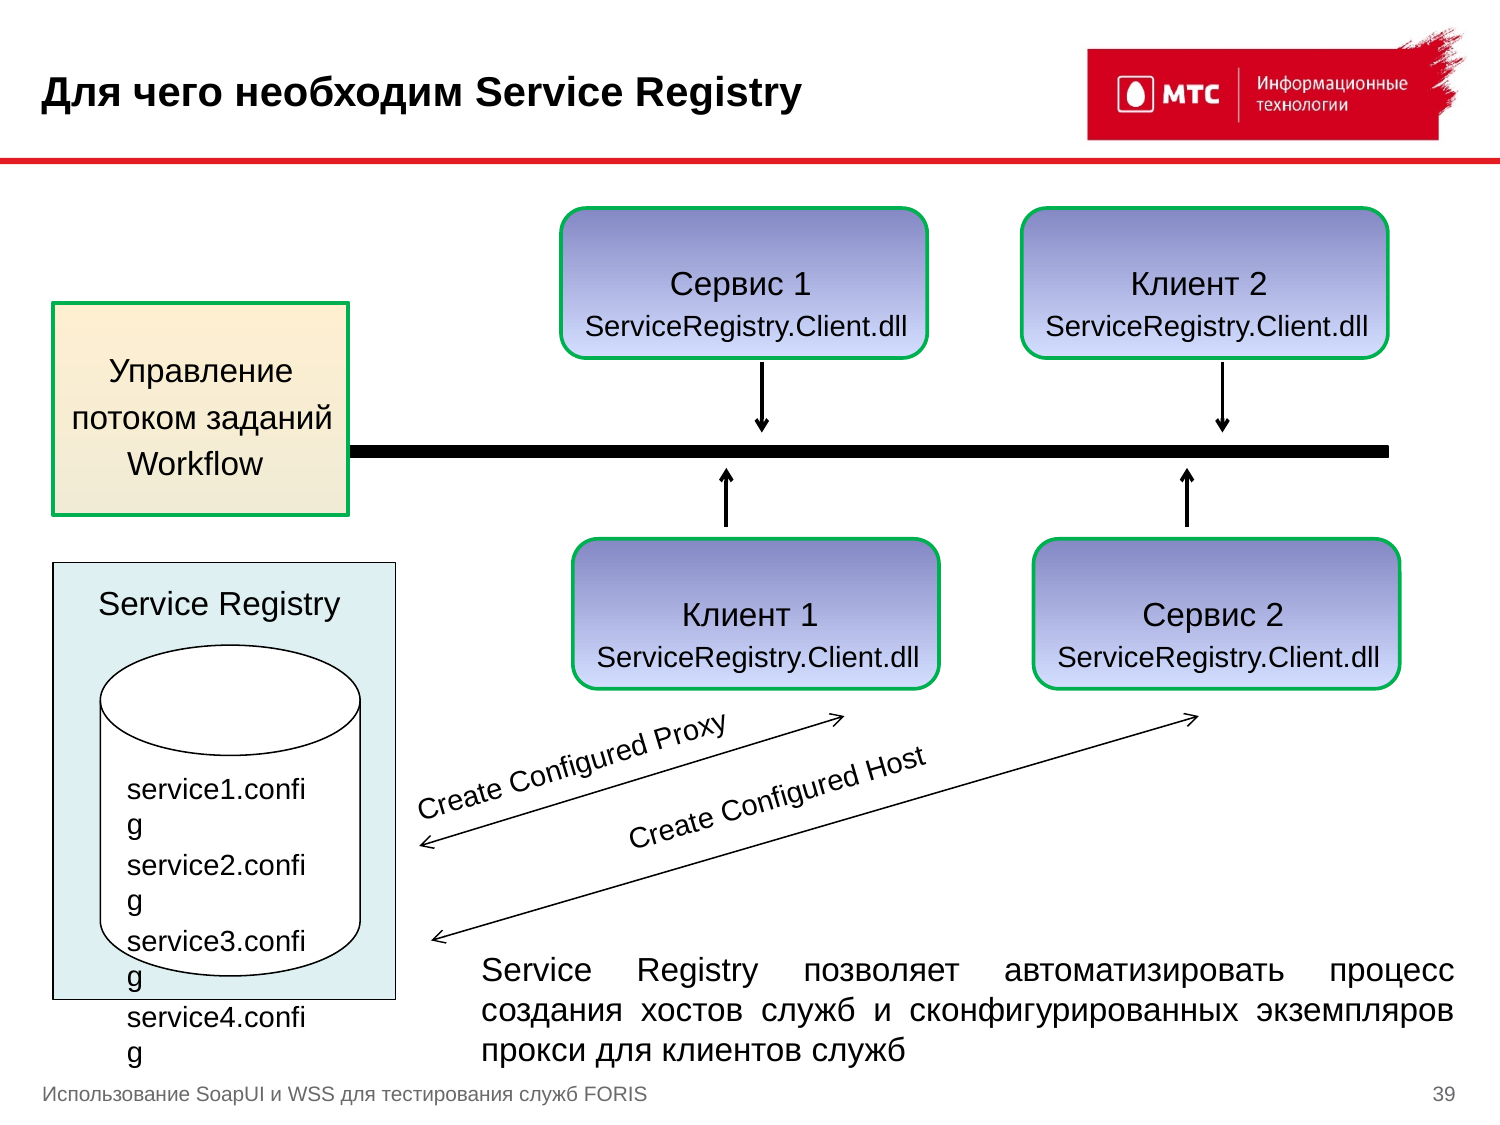

# Для чего необходим Service Registry

           Сервис 1
  ServiceRegistry.Client.dll

           Клиент 2
  ServiceRegistry.Client.dll

      Управление
  потоком заданий
        Workflow

           Клиент 1
  ServiceRegistry.Client.dll

           Сервис 2
  ServiceRegistry.Client.dll

  Service Registry

Create Configured Proxy
service1.config
service2.config
service3.config
service4.config
Create Configured Host
Service Registry позволяет автоматизировать процесс создания хостов служб и сконфигурированных экземпляров прокси для клиентов служб
Использование SoapUI и WSS для тестирования служб FORIS
39